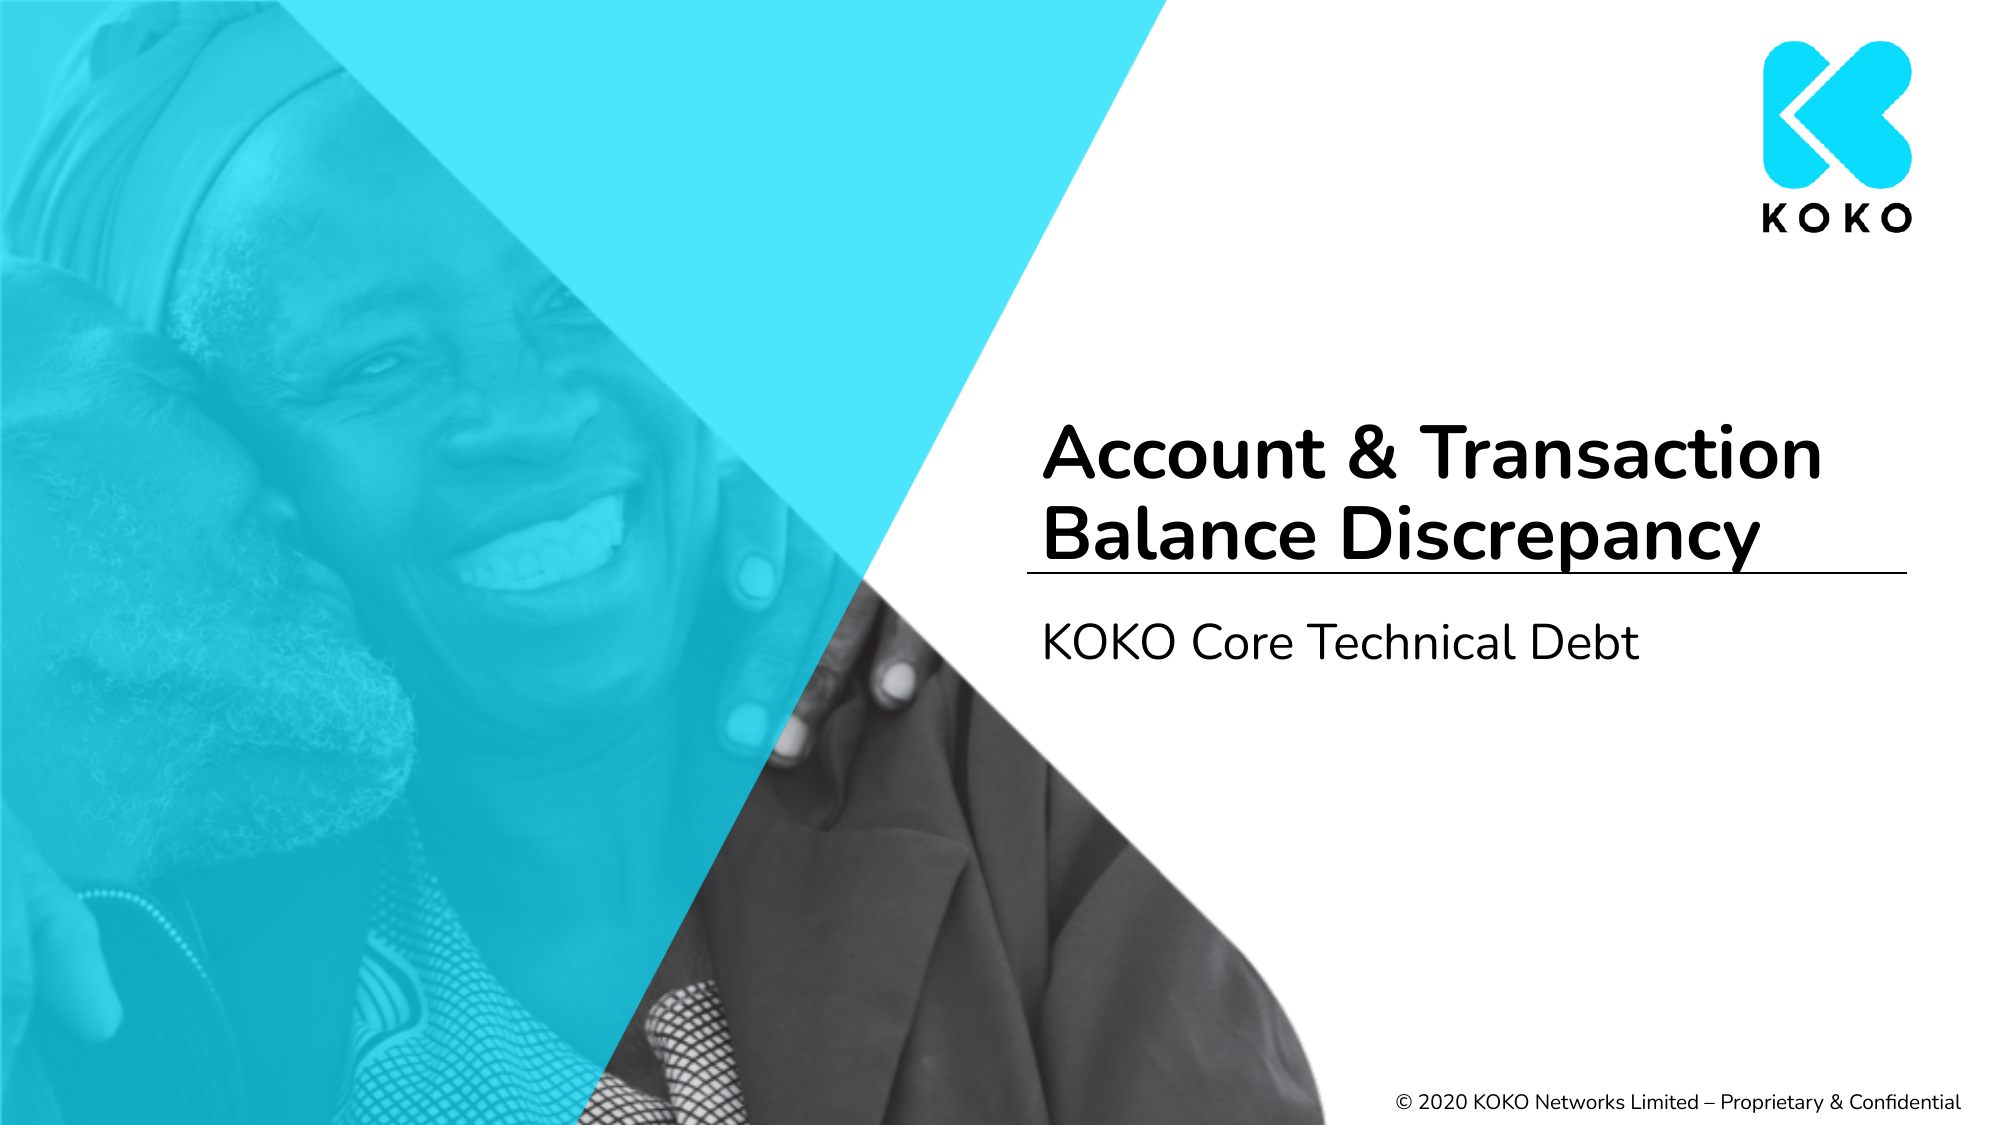

# Account & Transaction Balance Discrepancy
KOKO Core Technical Debt